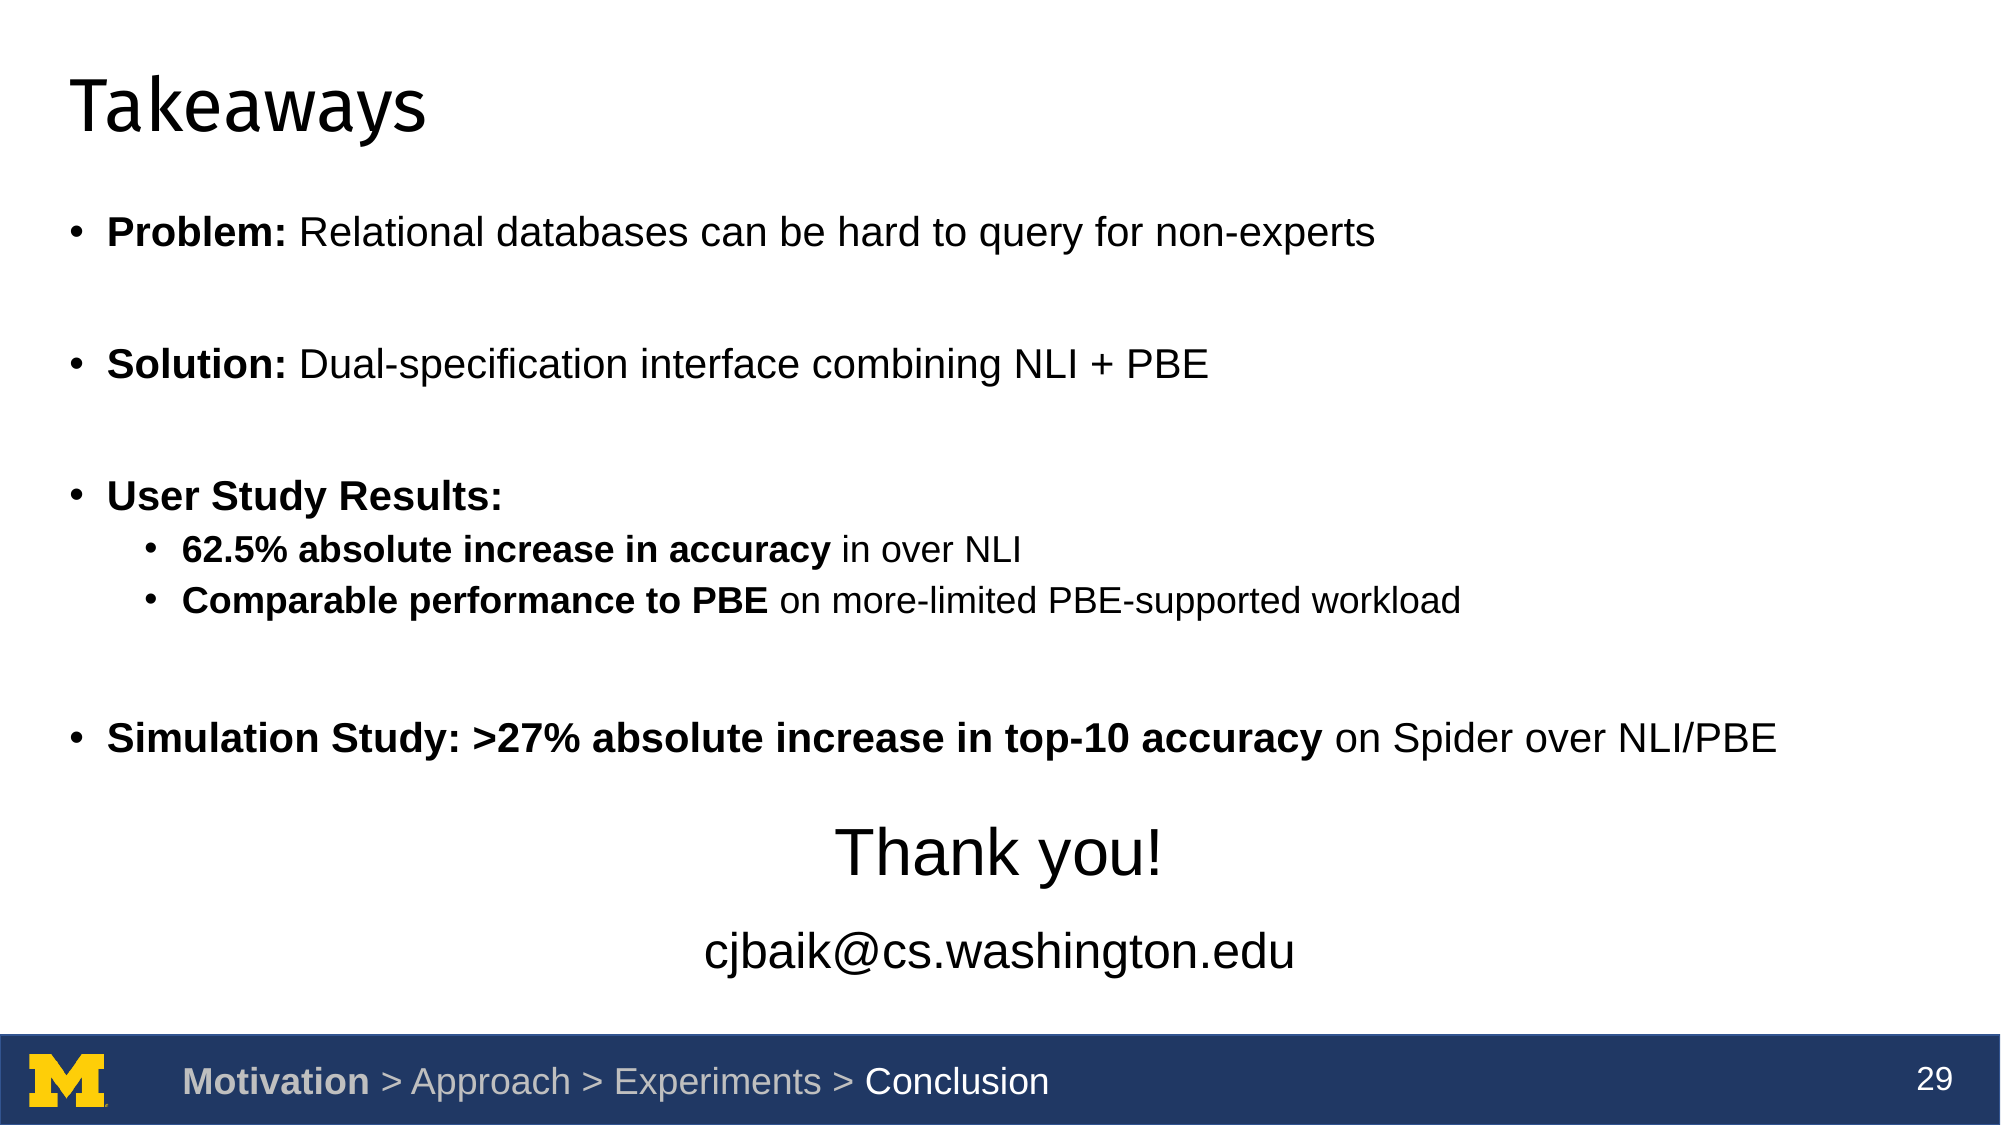

# Takeaways
Problem: Relational databases can be hard to query for non-experts

Solution: Dual-specification interface combining NLI + PBE

User Study Results:
62.5% absolute increase in accuracy in over NLI
Comparable performance to PBE on more-limited PBE-supported workload

Simulation Study: >27% absolute increase in top-10 accuracy on Spider over NLI/PBE
Thank you!
cjbaik@cs.washington.edu
Motivation > Approach > Experiments > Conclusion
29